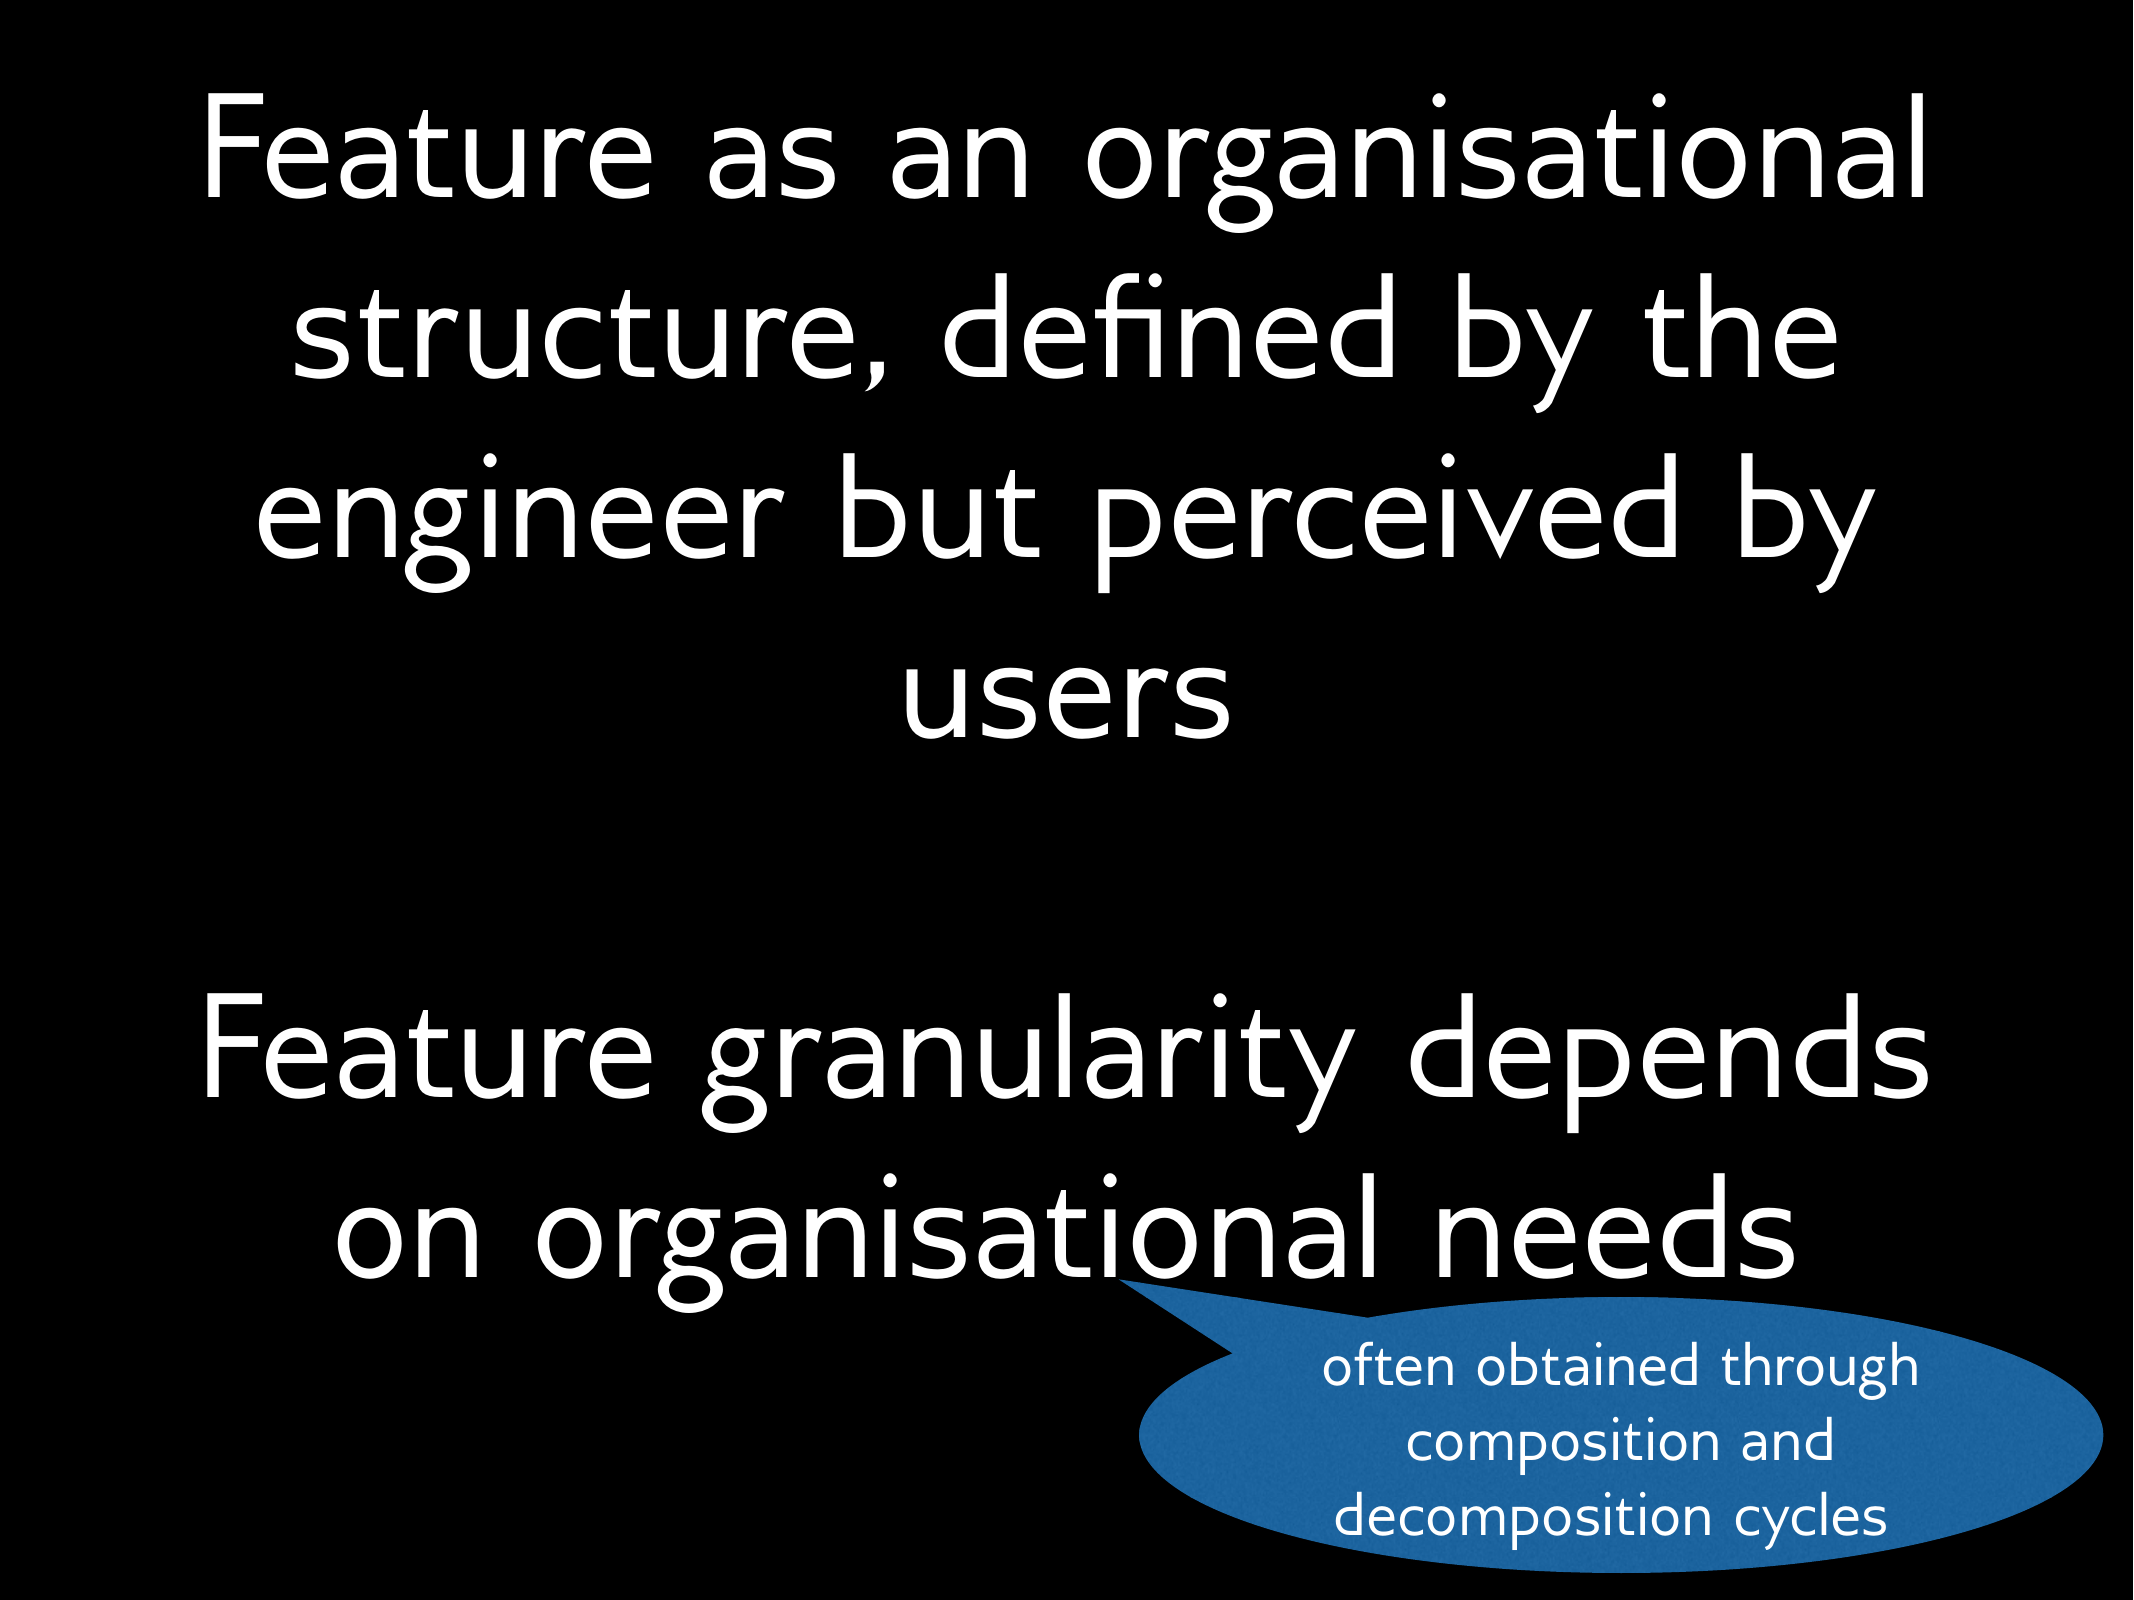

# Feature as an organisational structure, defined by the engineer but perceived by users

Feature granularity depends on organisational needs
often obtained through composition and decomposition cycles